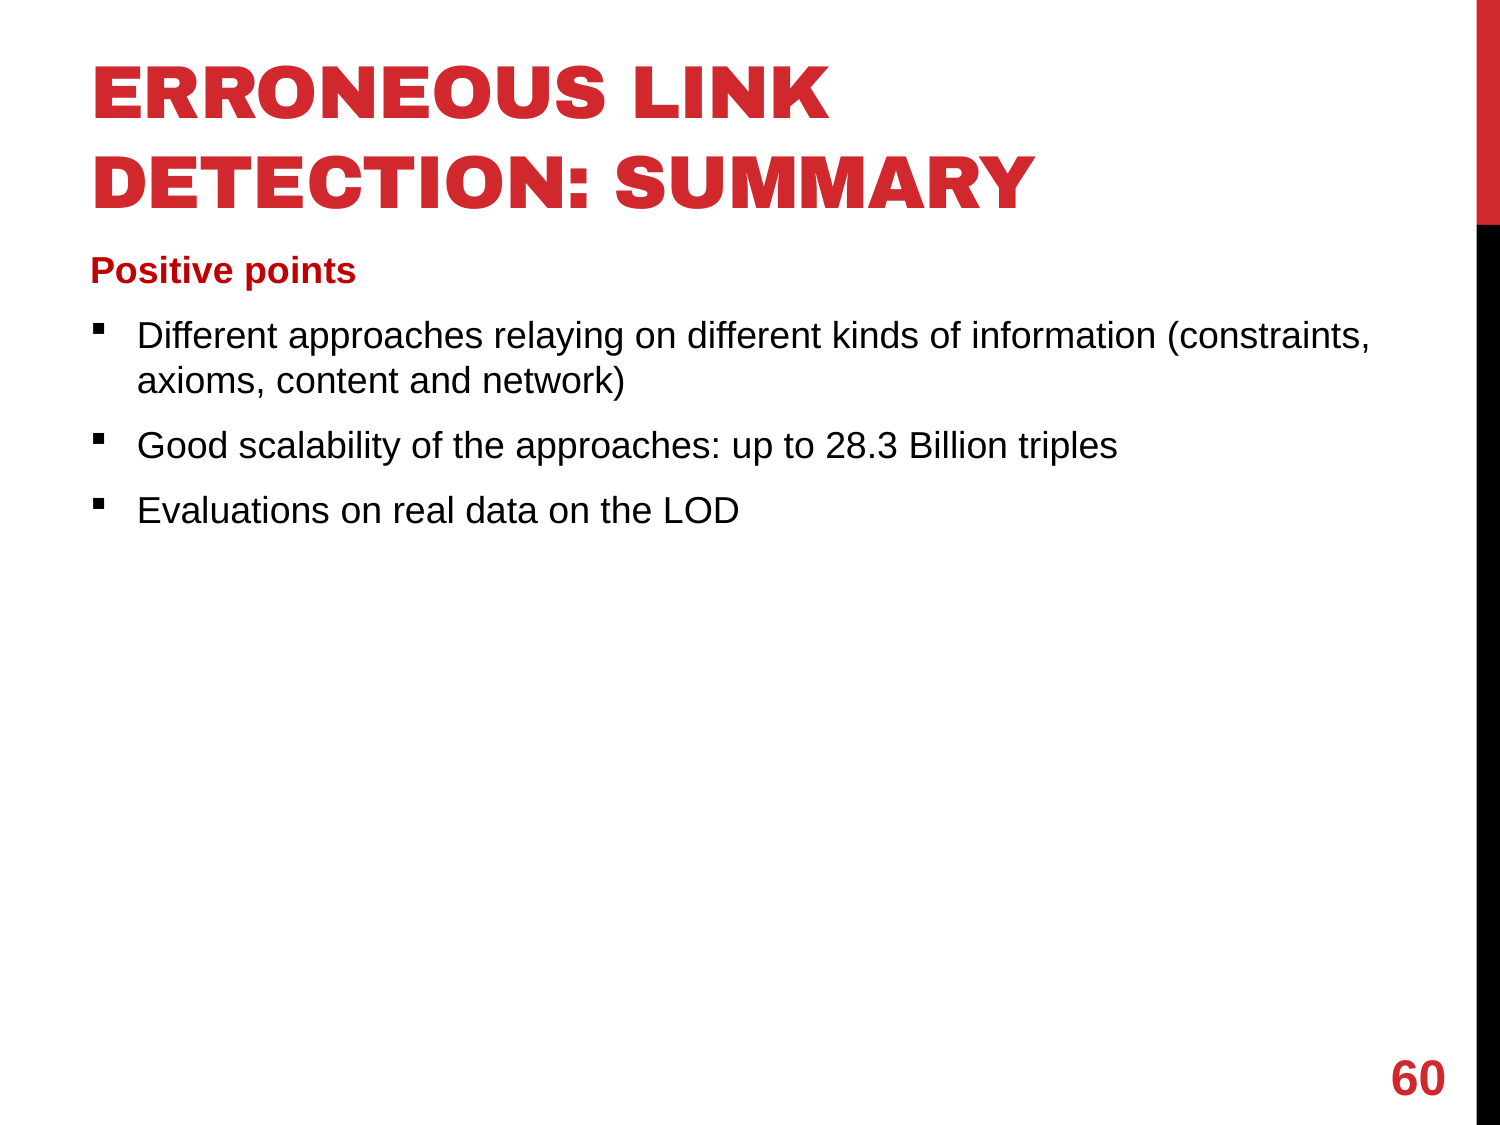

# Erroneous link detection: summary
Positive points
Different approaches relaying on different kinds of information (constraints, axioms, content and network)
Good scalability of the approaches: up to 28.3 Billion triples
Evaluations on real data on the LOD

60